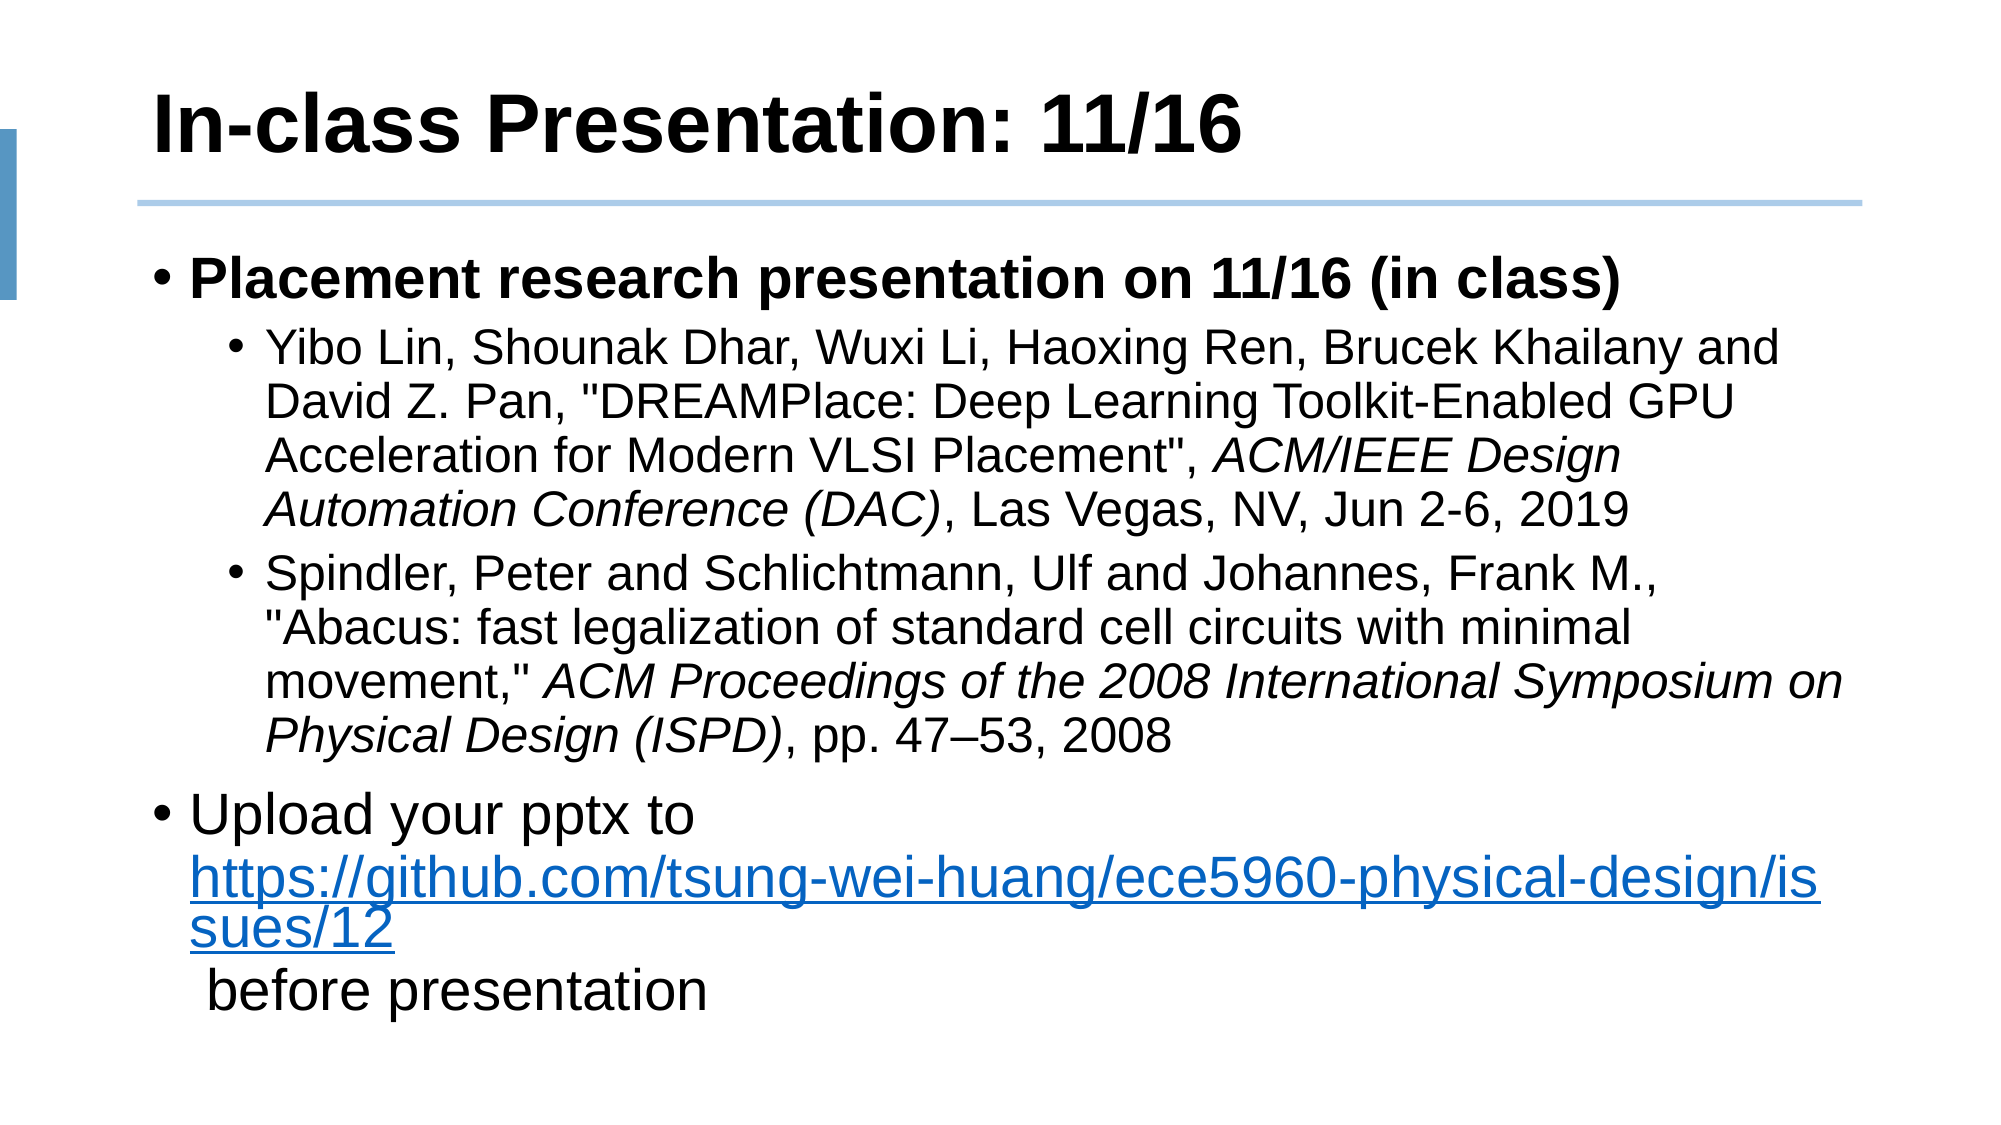

# In-class Presentation: 11/16
Placement research presentation on 11/16 (in class)
Yibo Lin, Shounak Dhar, Wuxi Li, Haoxing Ren, Brucek Khailany and David Z. Pan, "DREAMPlace: Deep Learning Toolkit-Enabled GPU Acceleration for Modern VLSI Placement", ACM/IEEE Design Automation Conference (DAC), Las Vegas, NV, Jun 2-6, 2019
Spindler, Peter and Schlichtmann, Ulf and Johannes, Frank M., "Abacus: fast legalization of standard cell circuits with minimal movement," ACM Proceedings of the 2008 International Symposium on Physical Design (ISPD), pp. 47–53, 2008
Upload your pptx to https://github.com/tsung-wei-huang/ece5960-physical-design/issues/12 before presentation